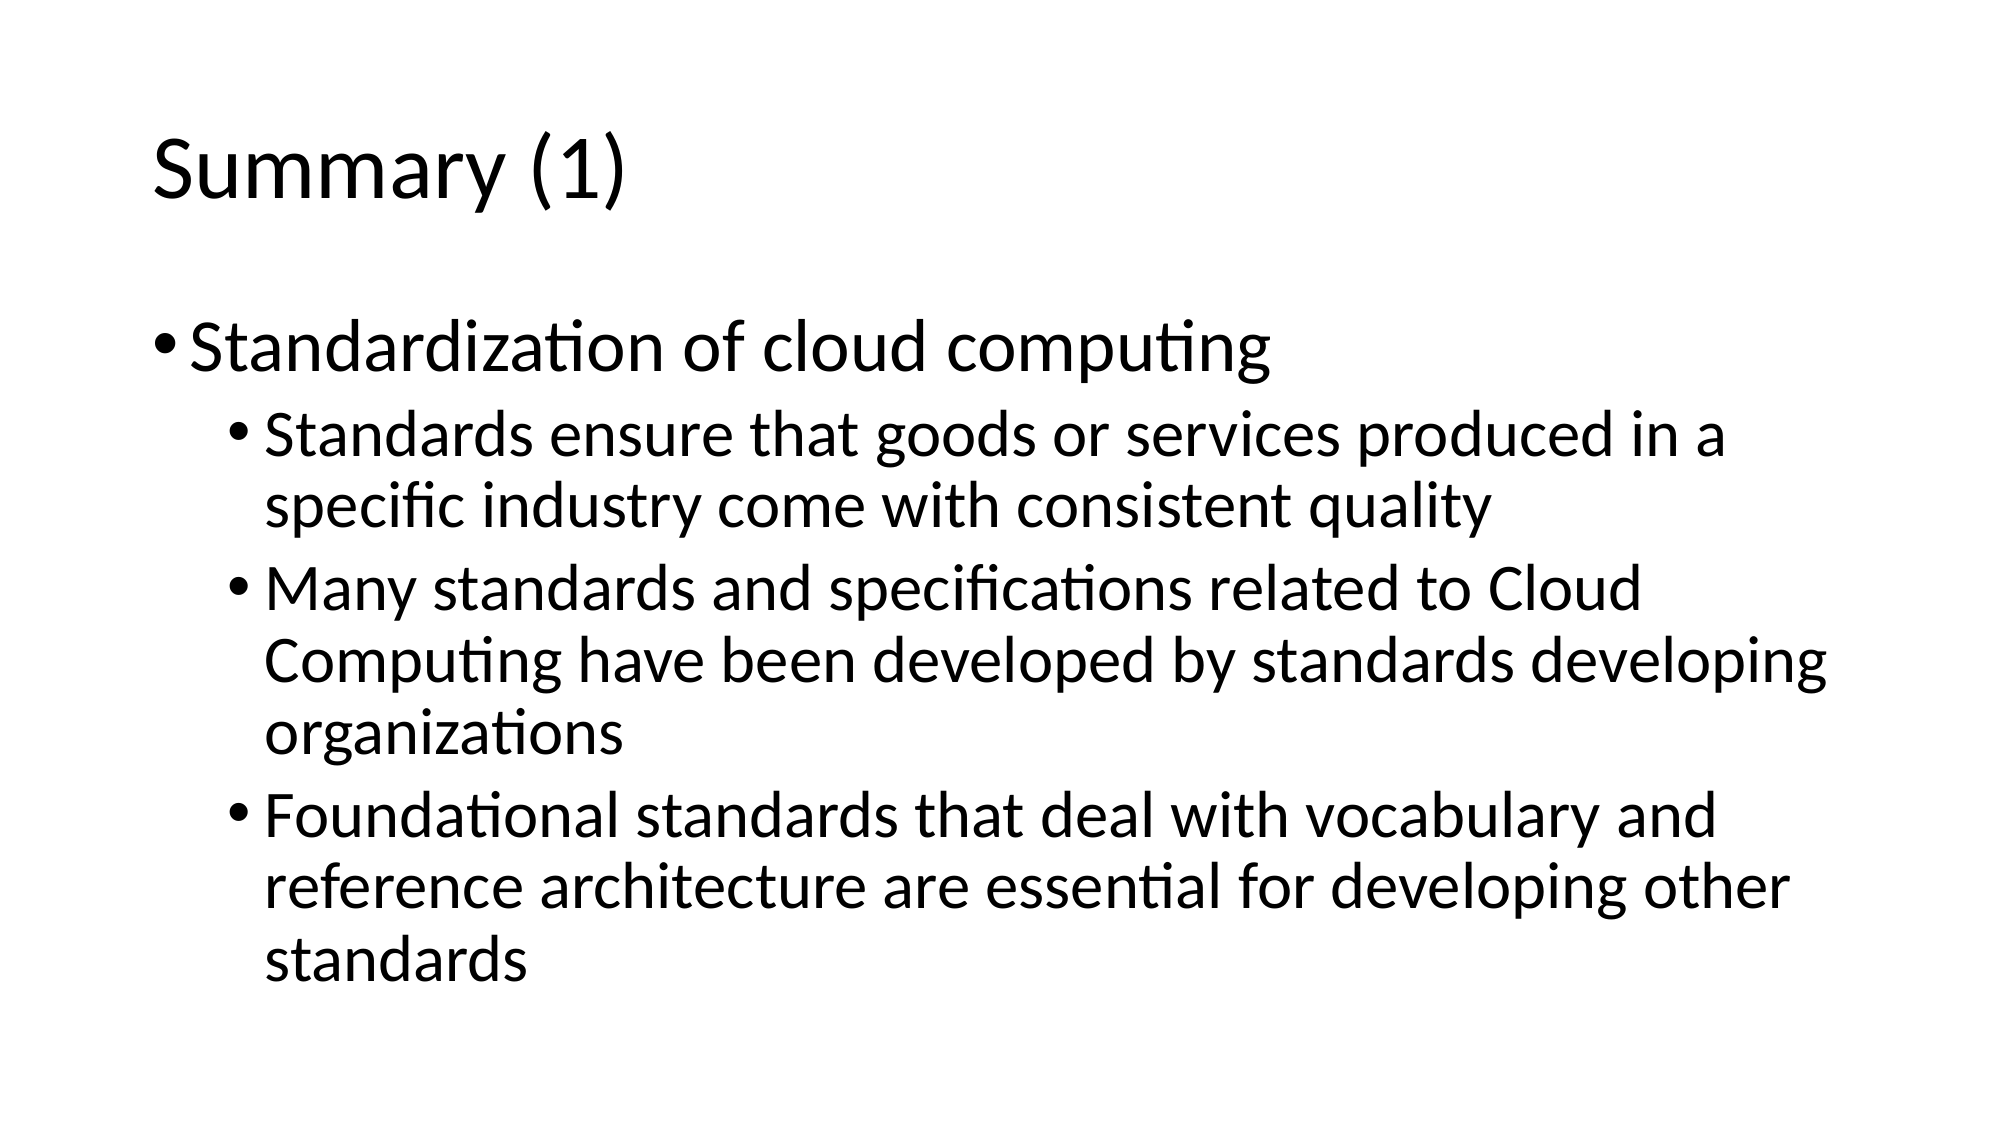

# Summary (1)
Standardization of cloud computing
Standards ensure that goods or services produced in a specific industry come with consistent quality
Many standards and specifications related to Cloud Computing have been developed by standards developing organizations
Foundational standards that deal with vocabulary and reference architecture are essential for developing other standards